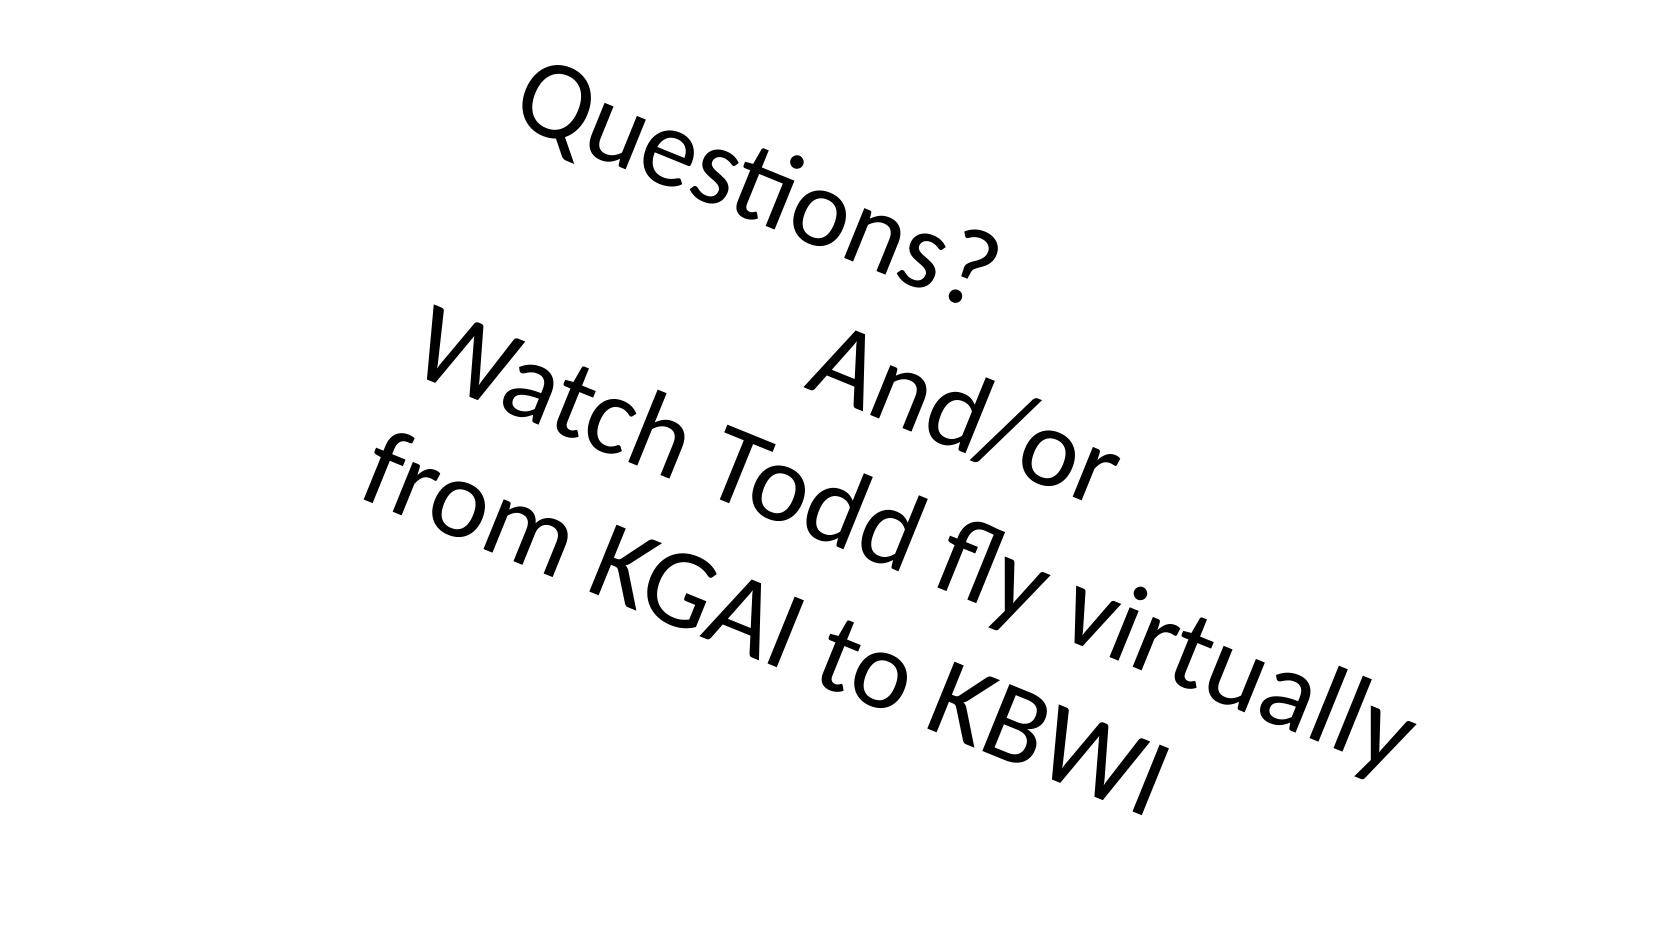

Questions?
And/or
Watch Todd fly virtually from KGAI to KBWI